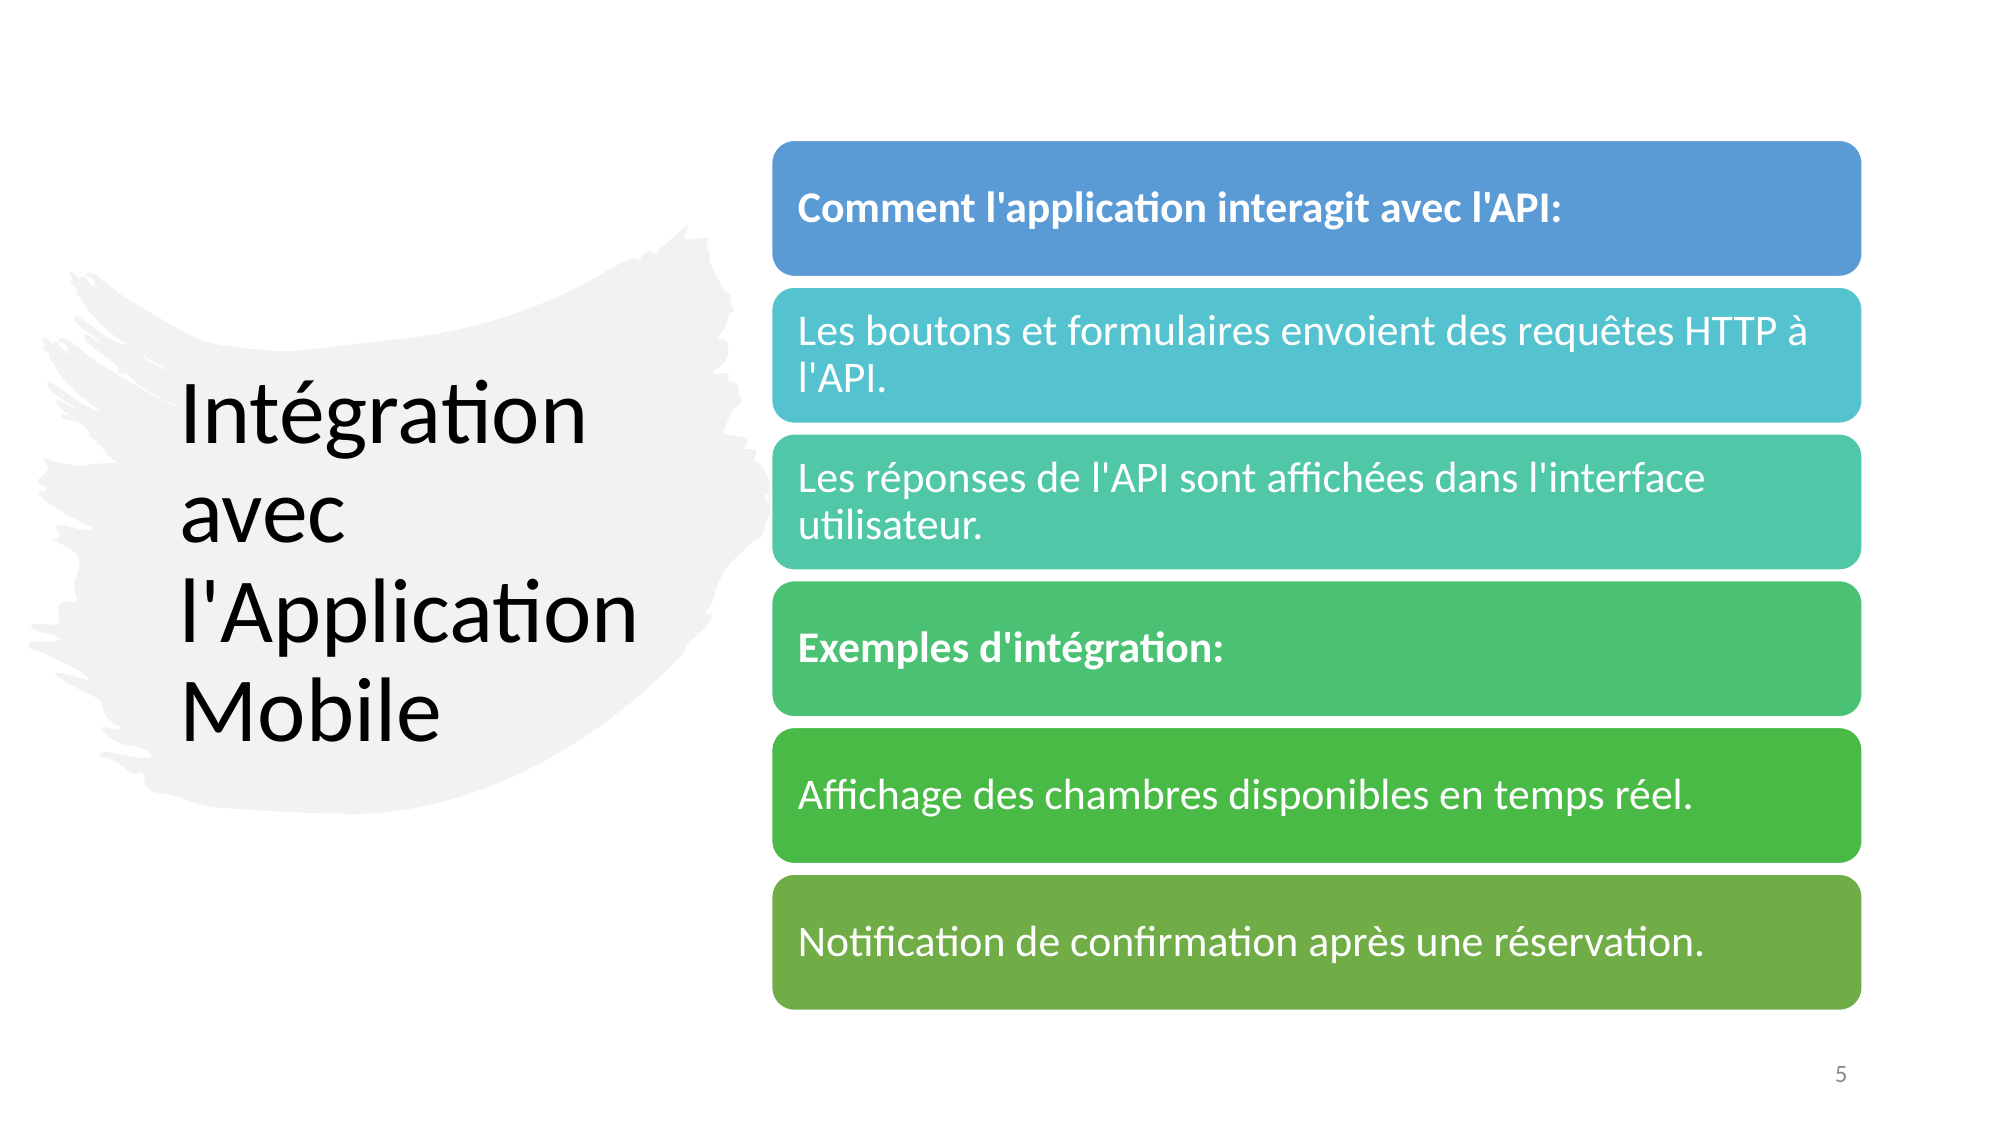

# Intégration avec l'Application Mobile
Comment l'application interagit avec l'API:
Les boutons et formulaires envoient des requêtes HTTP à l'API.
Les réponses de l'API sont affichées dans l'interface utilisateur.
Exemples d'intégration:
Affichage des chambres disponibles en temps réel.
Notification de confirmation après une réservation.

5